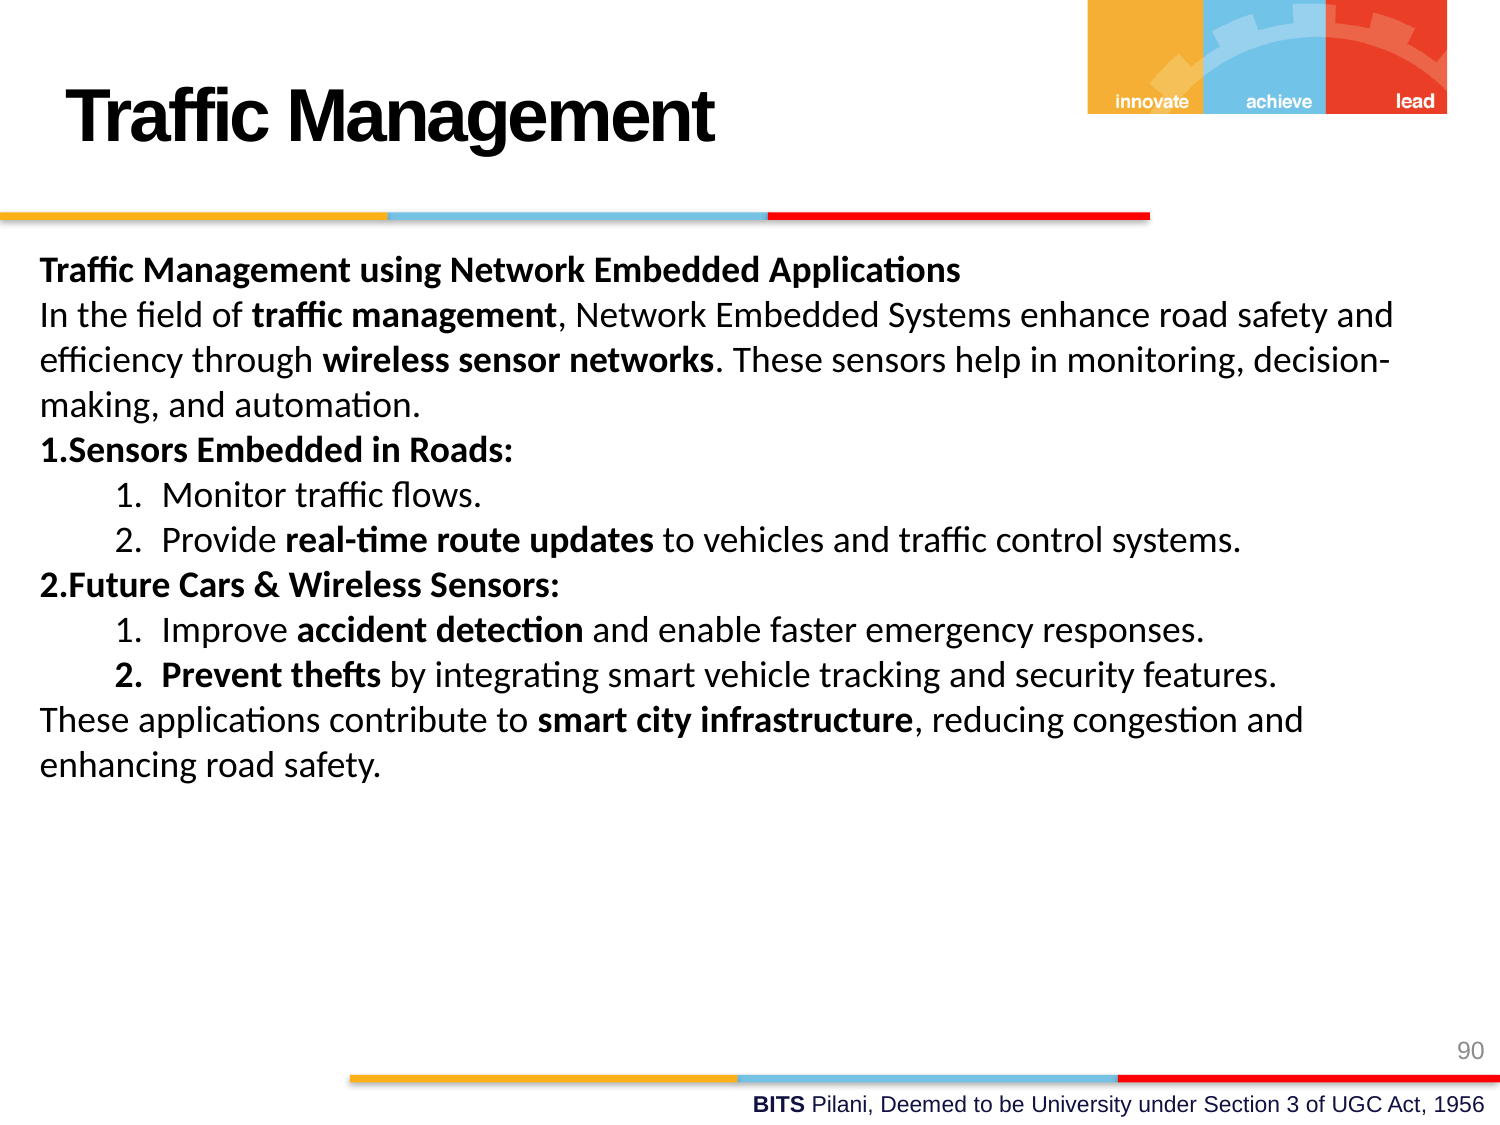

Traffic Management
Traffic Management using Network Embedded Applications
In the field of traffic management, Network Embedded Systems enhance road safety and efficiency through wireless sensor networks. These sensors help in monitoring, decision-making, and automation.
Sensors Embedded in Roads:
Monitor traffic flows.
Provide real-time route updates to vehicles and traffic control systems.
Future Cars & Wireless Sensors:
Improve accident detection and enable faster emergency responses.
Prevent thefts by integrating smart vehicle tracking and security features.
These applications contribute to smart city infrastructure, reducing congestion and enhancing road safety.

90